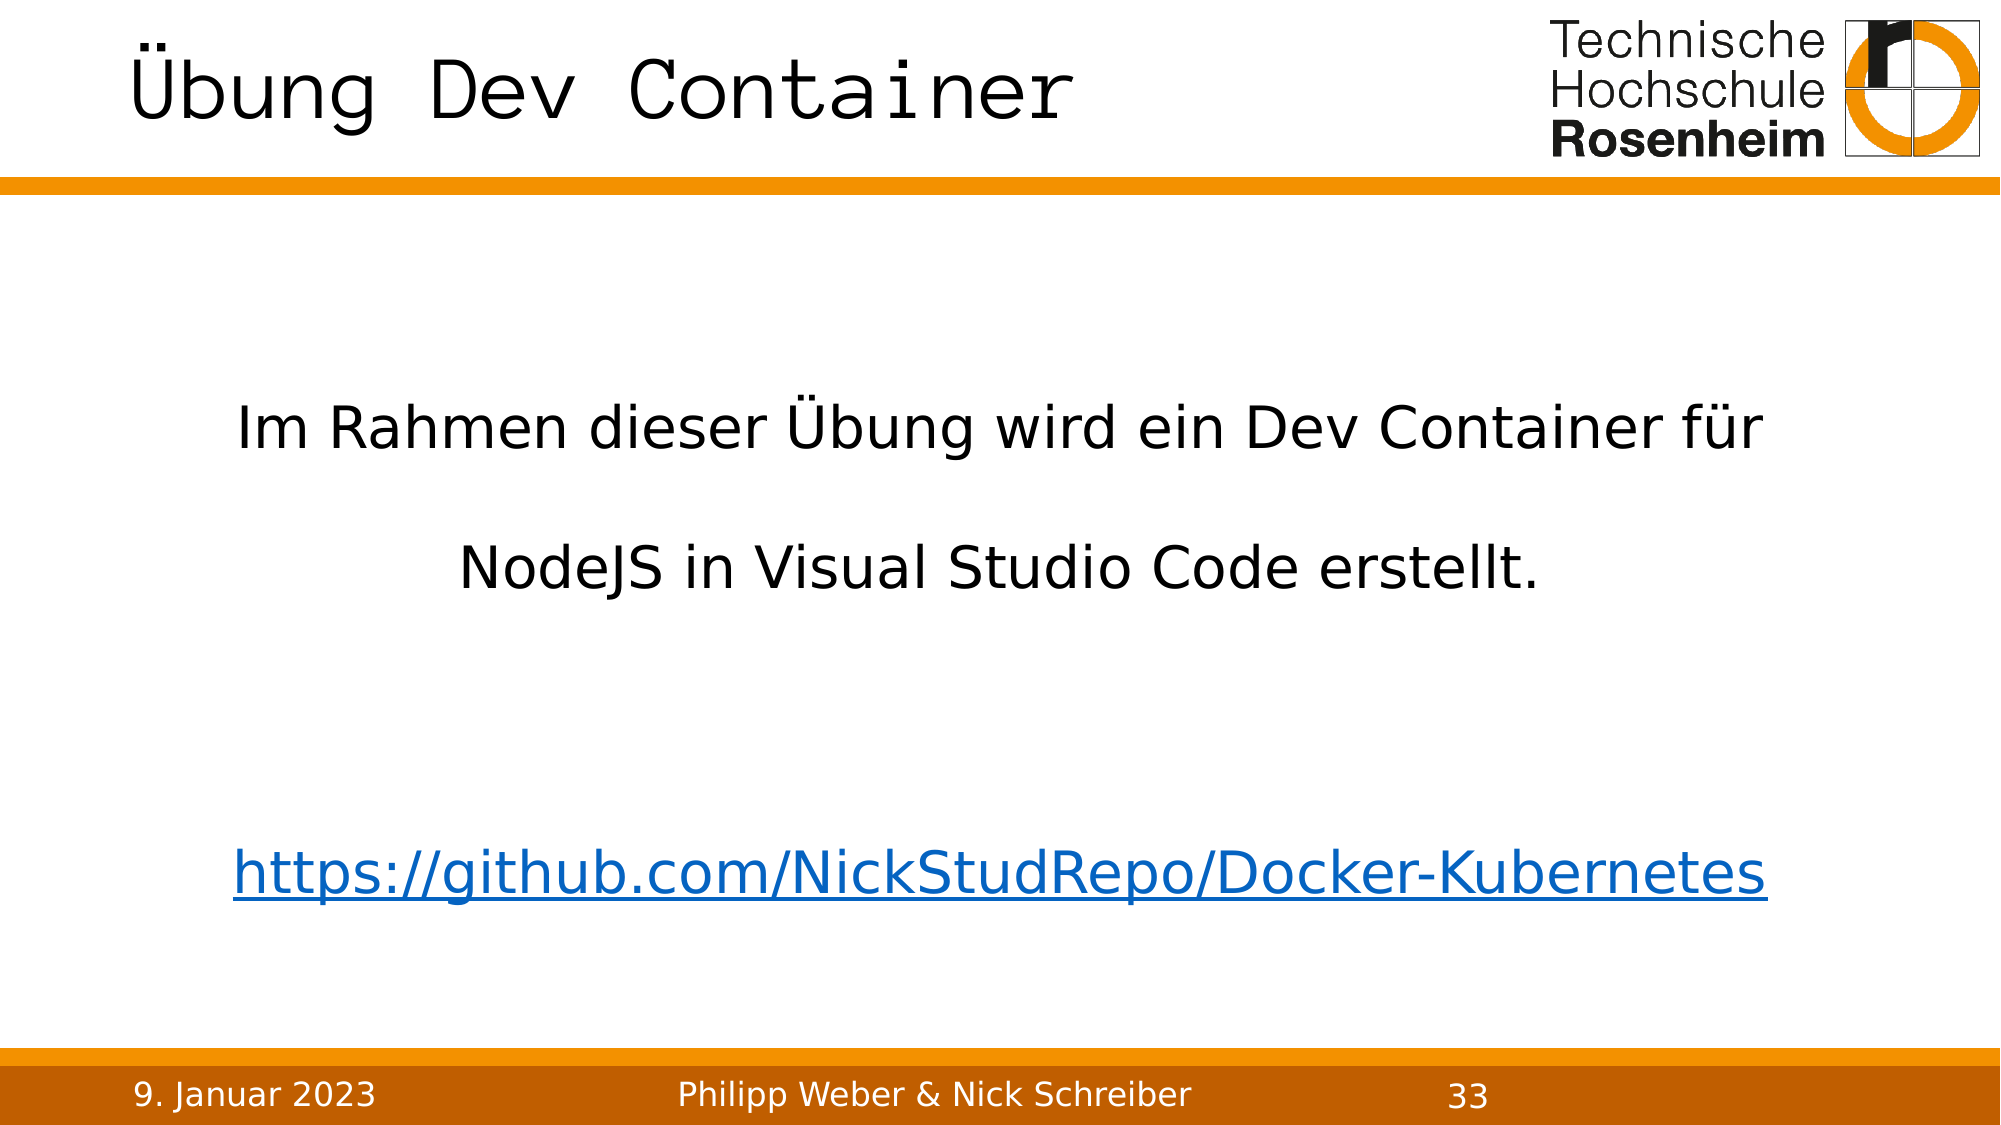

# Übung Dev Container
Im Rahmen dieser Übung wird ein Dev Container für NodeJS in Visual Studio Code erstellt.

https://github.com/NickStudRepo/Docker-Kubernetes

9. Januar 2023
Philipp Weber & Nick Schreiber
33